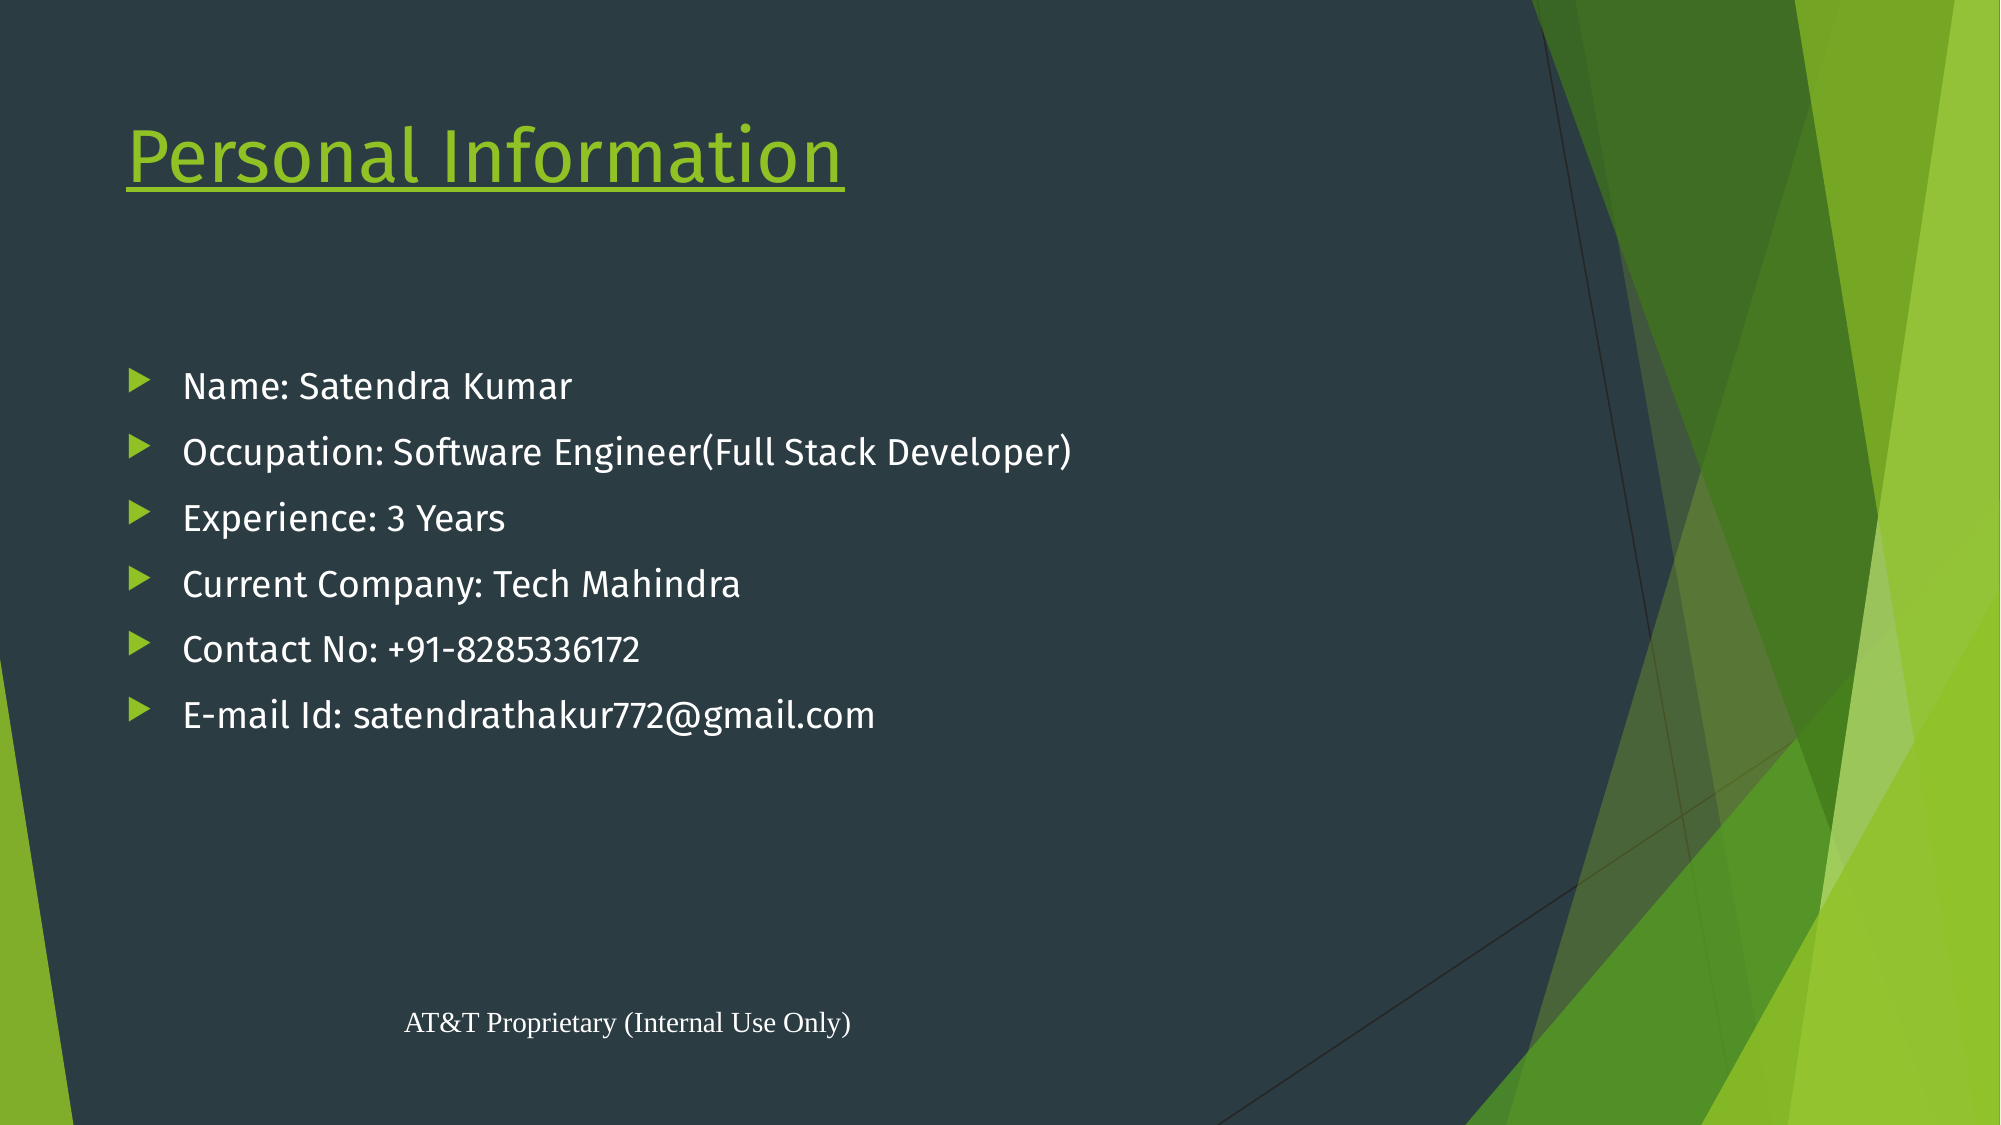

# Personal Information
Name: Satendra Kumar
Occupation: Software Engineer(Full Stack Developer)
Experience: 3 Years
Current Company: Tech Mahindra
Contact No: +91-8285336172
E-mail Id: satendrathakur772@gmail.com

AT&T Proprietary (Internal Use Only)